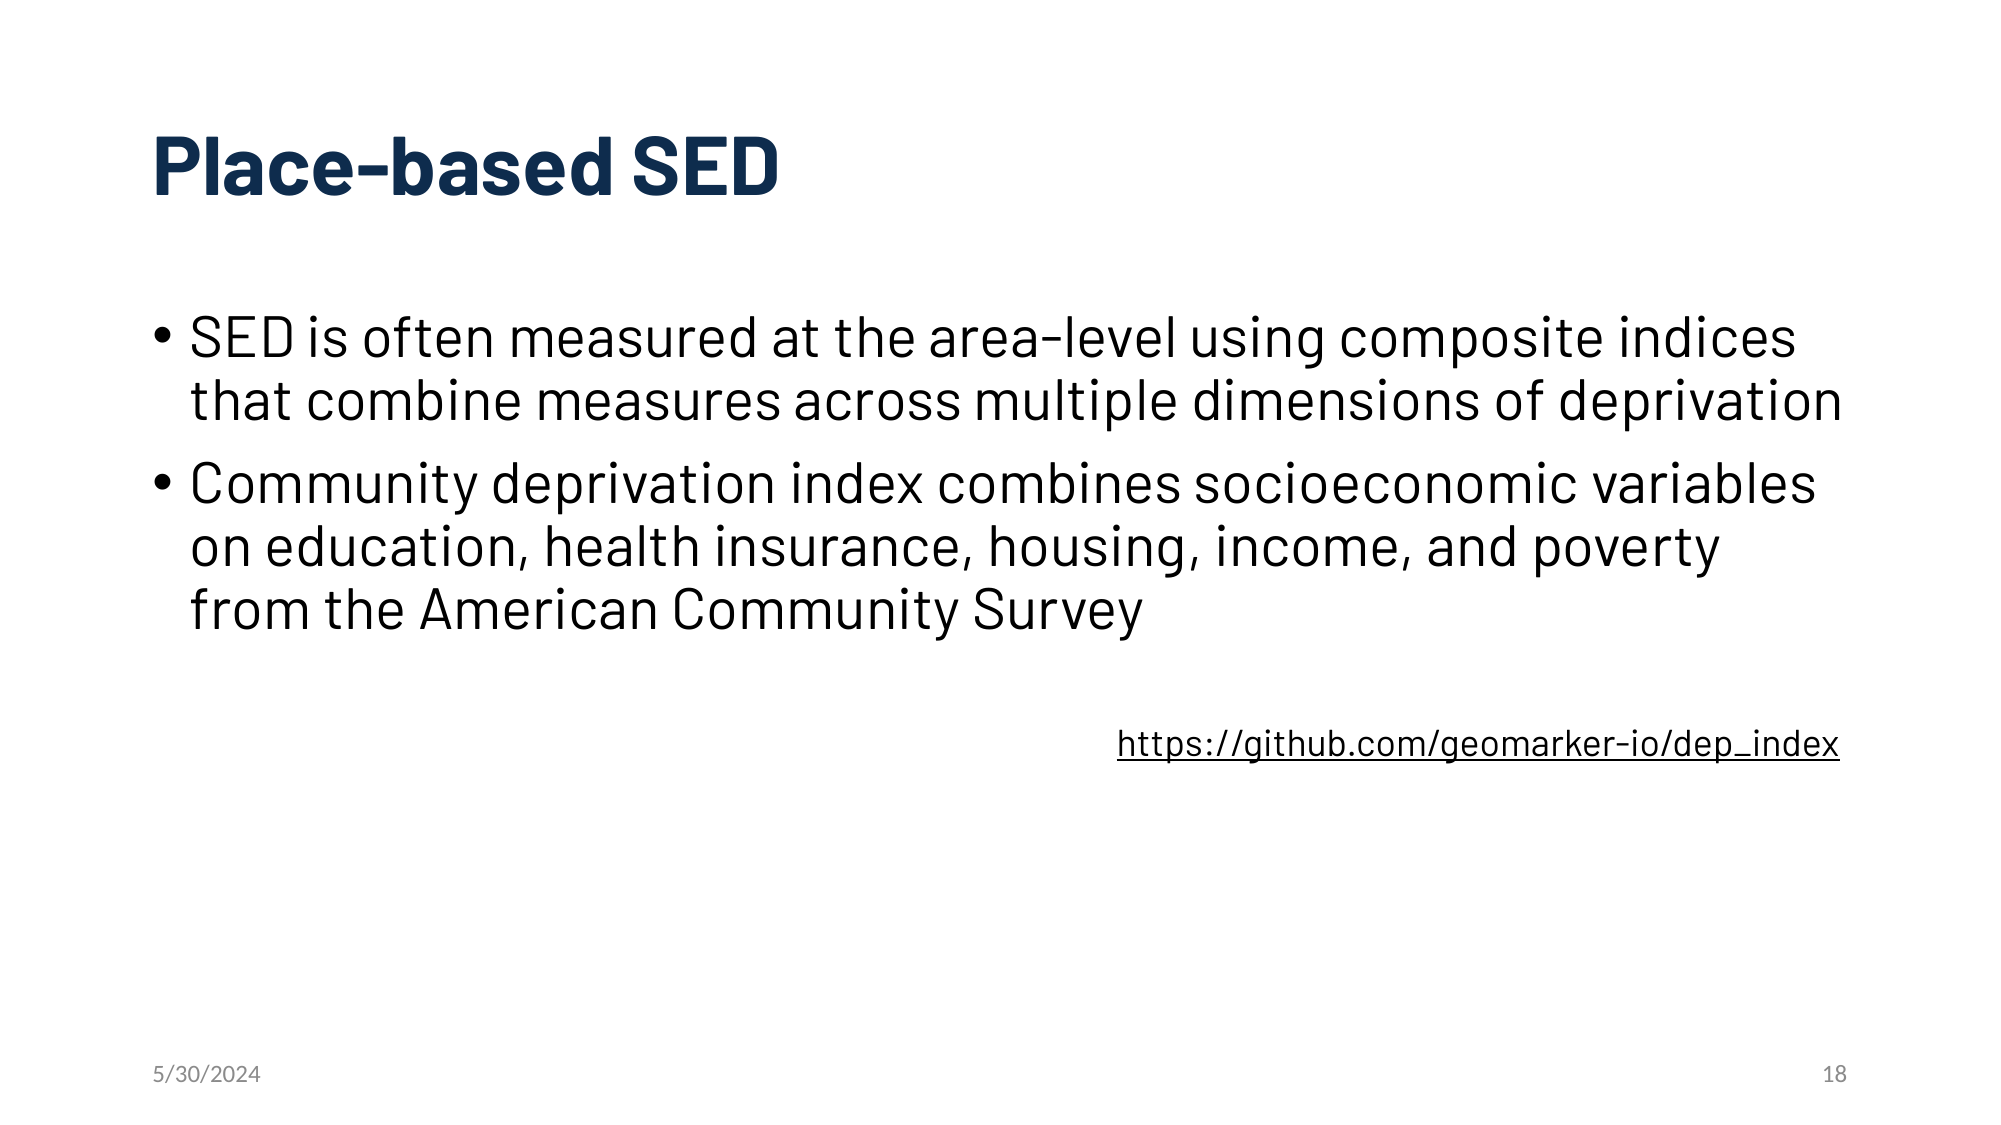

# Place-based SED
SED is often measured at the area-level using composite indices that combine measures across multiple dimensions of deprivation
Community deprivation index combines socioeconomic variables on education, health insurance, housing, income, and poverty from the American Community Survey

https://github.com/geomarker-io/dep_index
5/30/2024
18